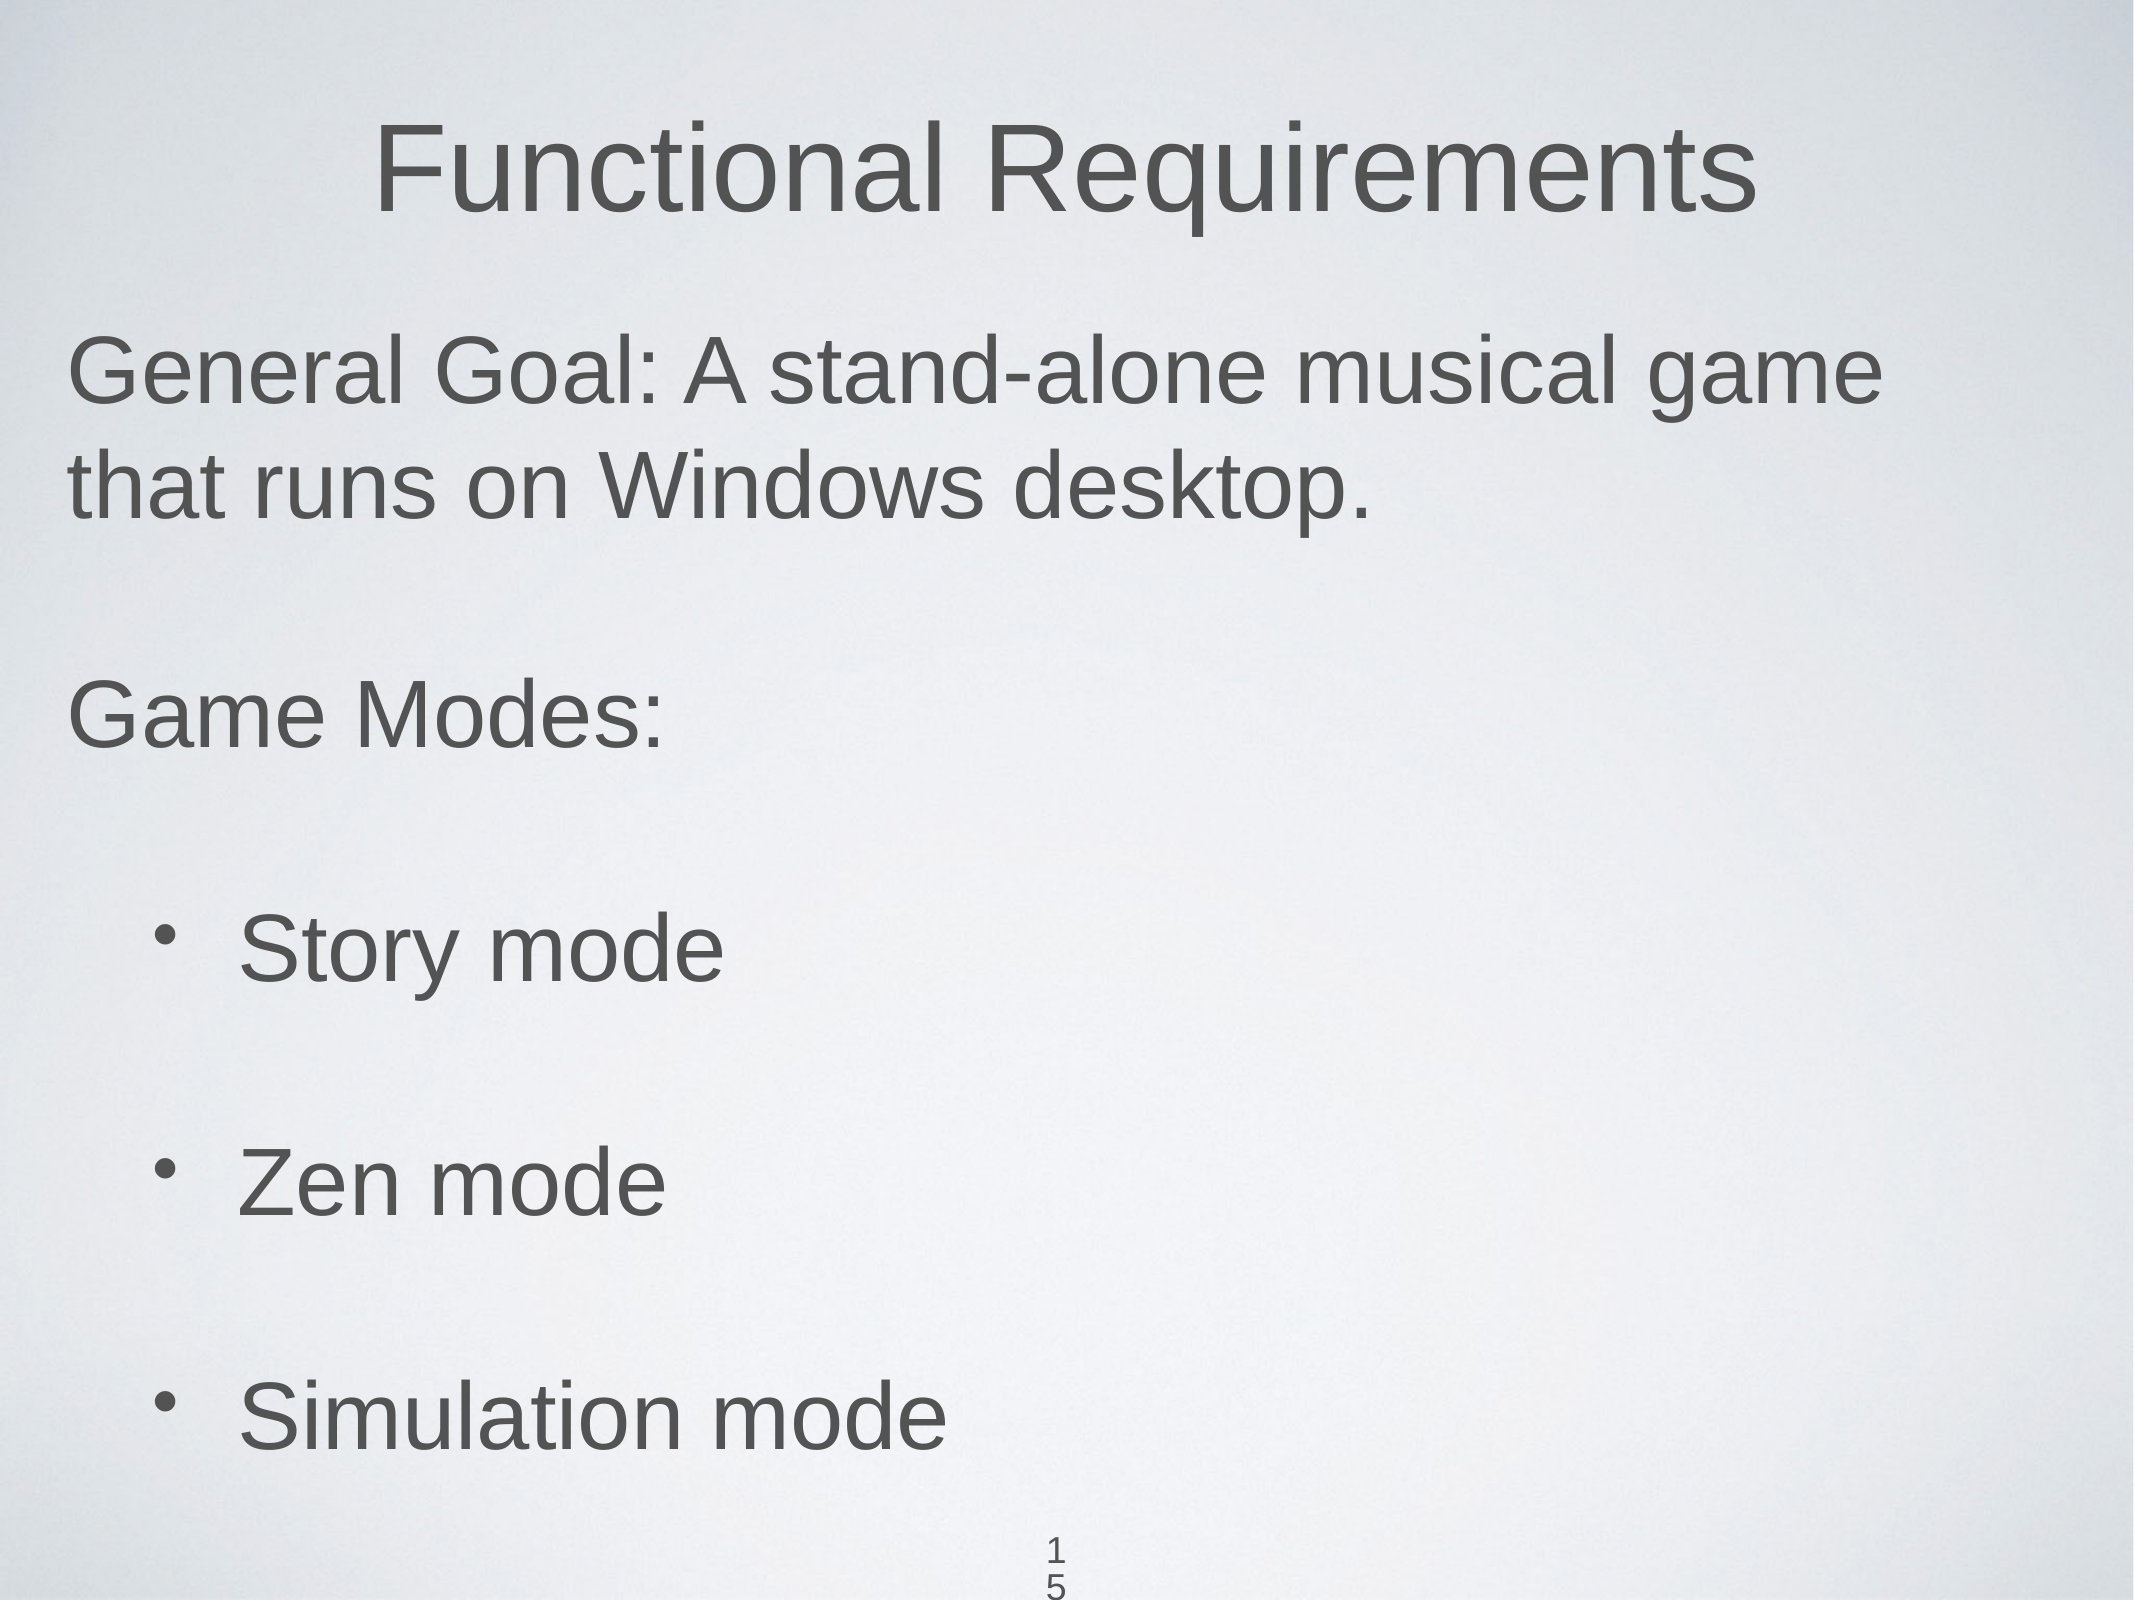

15
# Functional Requirements
General Goal: A stand-alone musical game that runs on Windows desktop.

Game Modes:
Story mode
Zen mode
Simulation mode